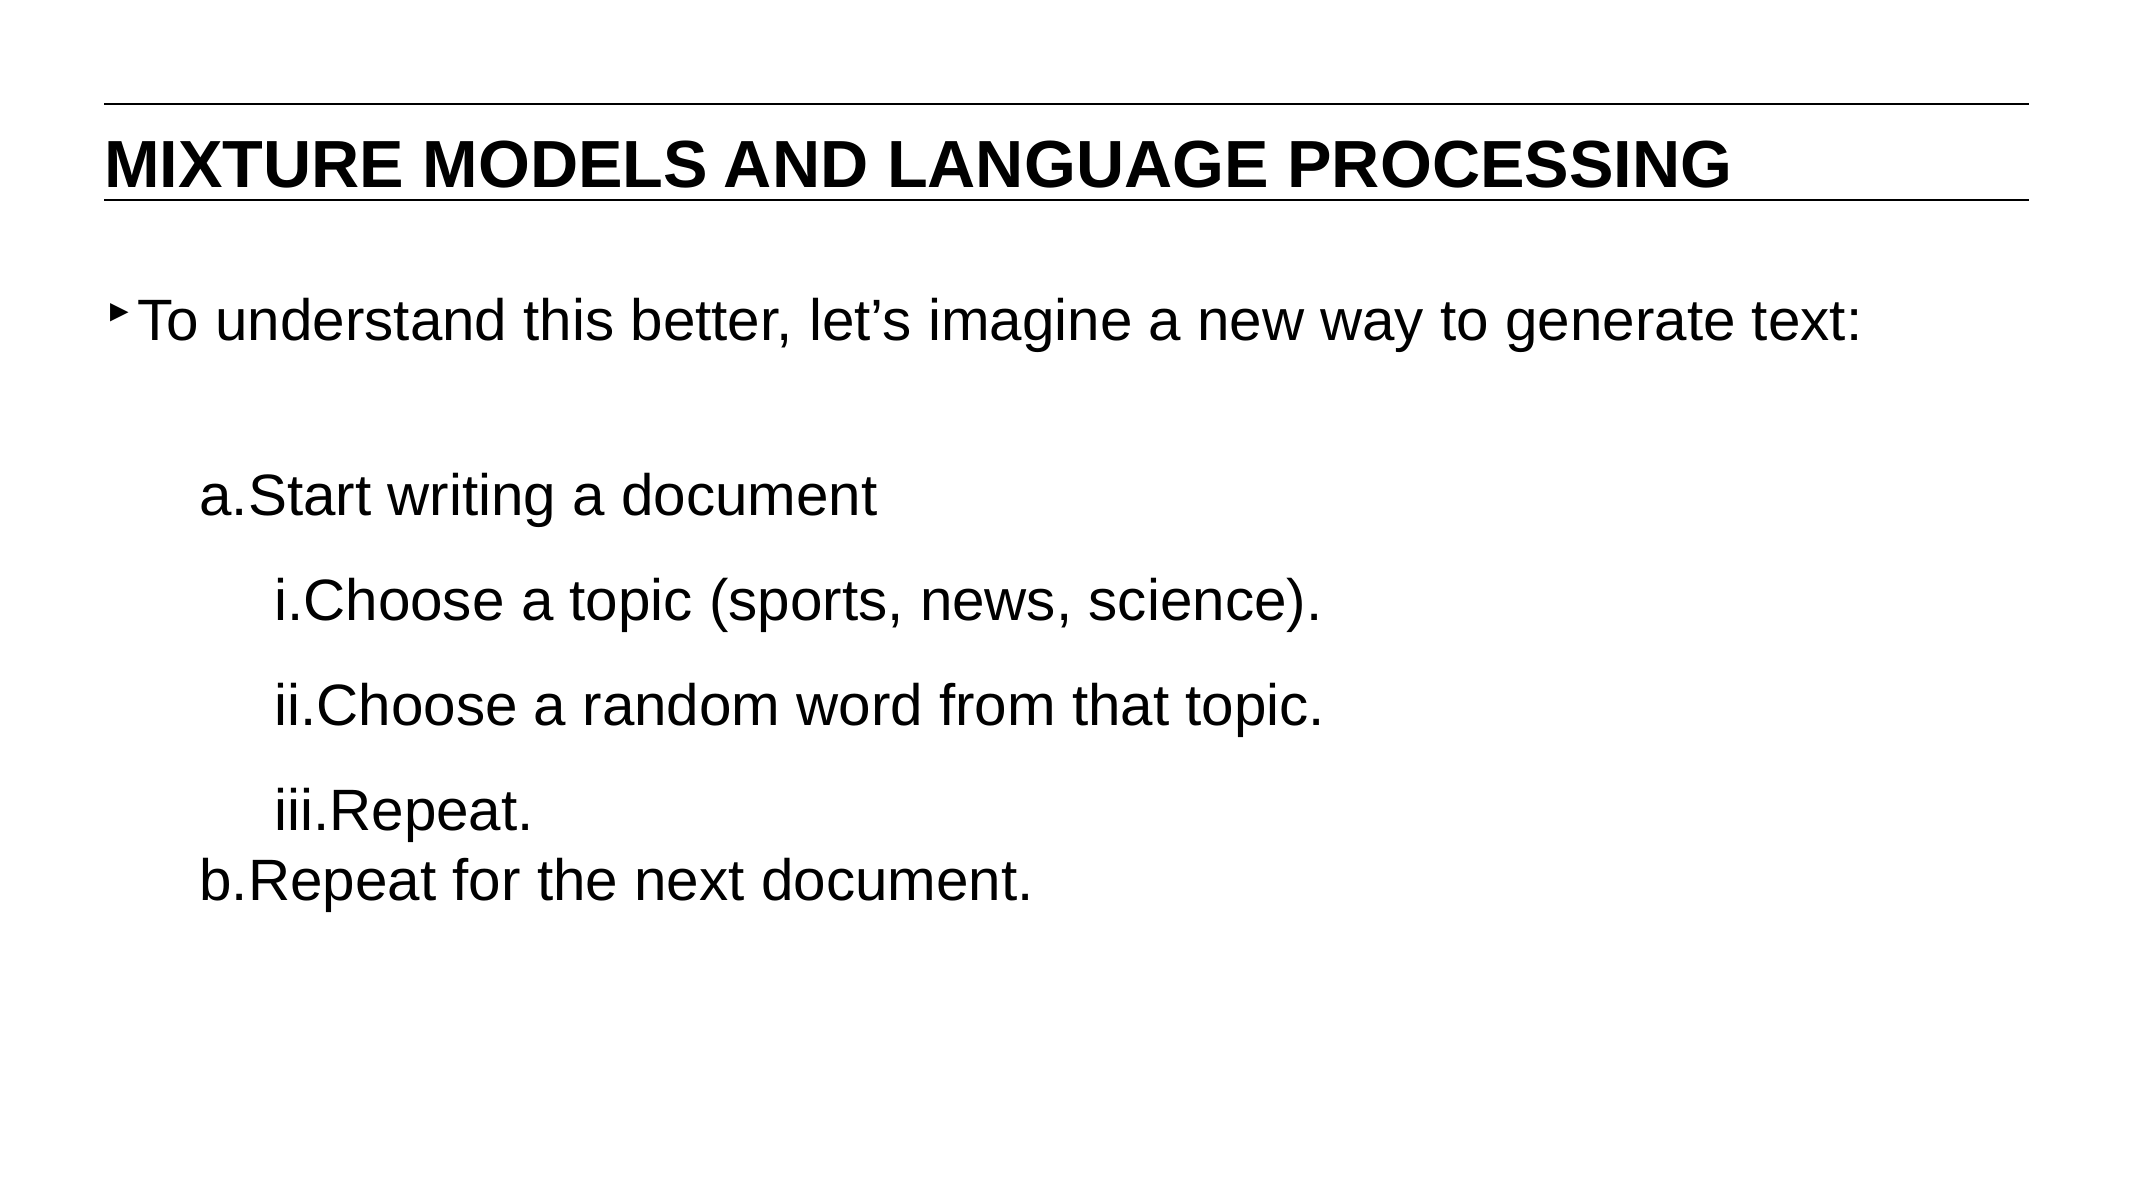

MIXTURE MODELS AND LANGUAGE PROCESSING

To understand this better, let’s imagine a new way to generate text:

Start writing a document
Choose a topic (sports, news, science).
Choose a random word from that topic.
Repeat.
Repeat for the next document.